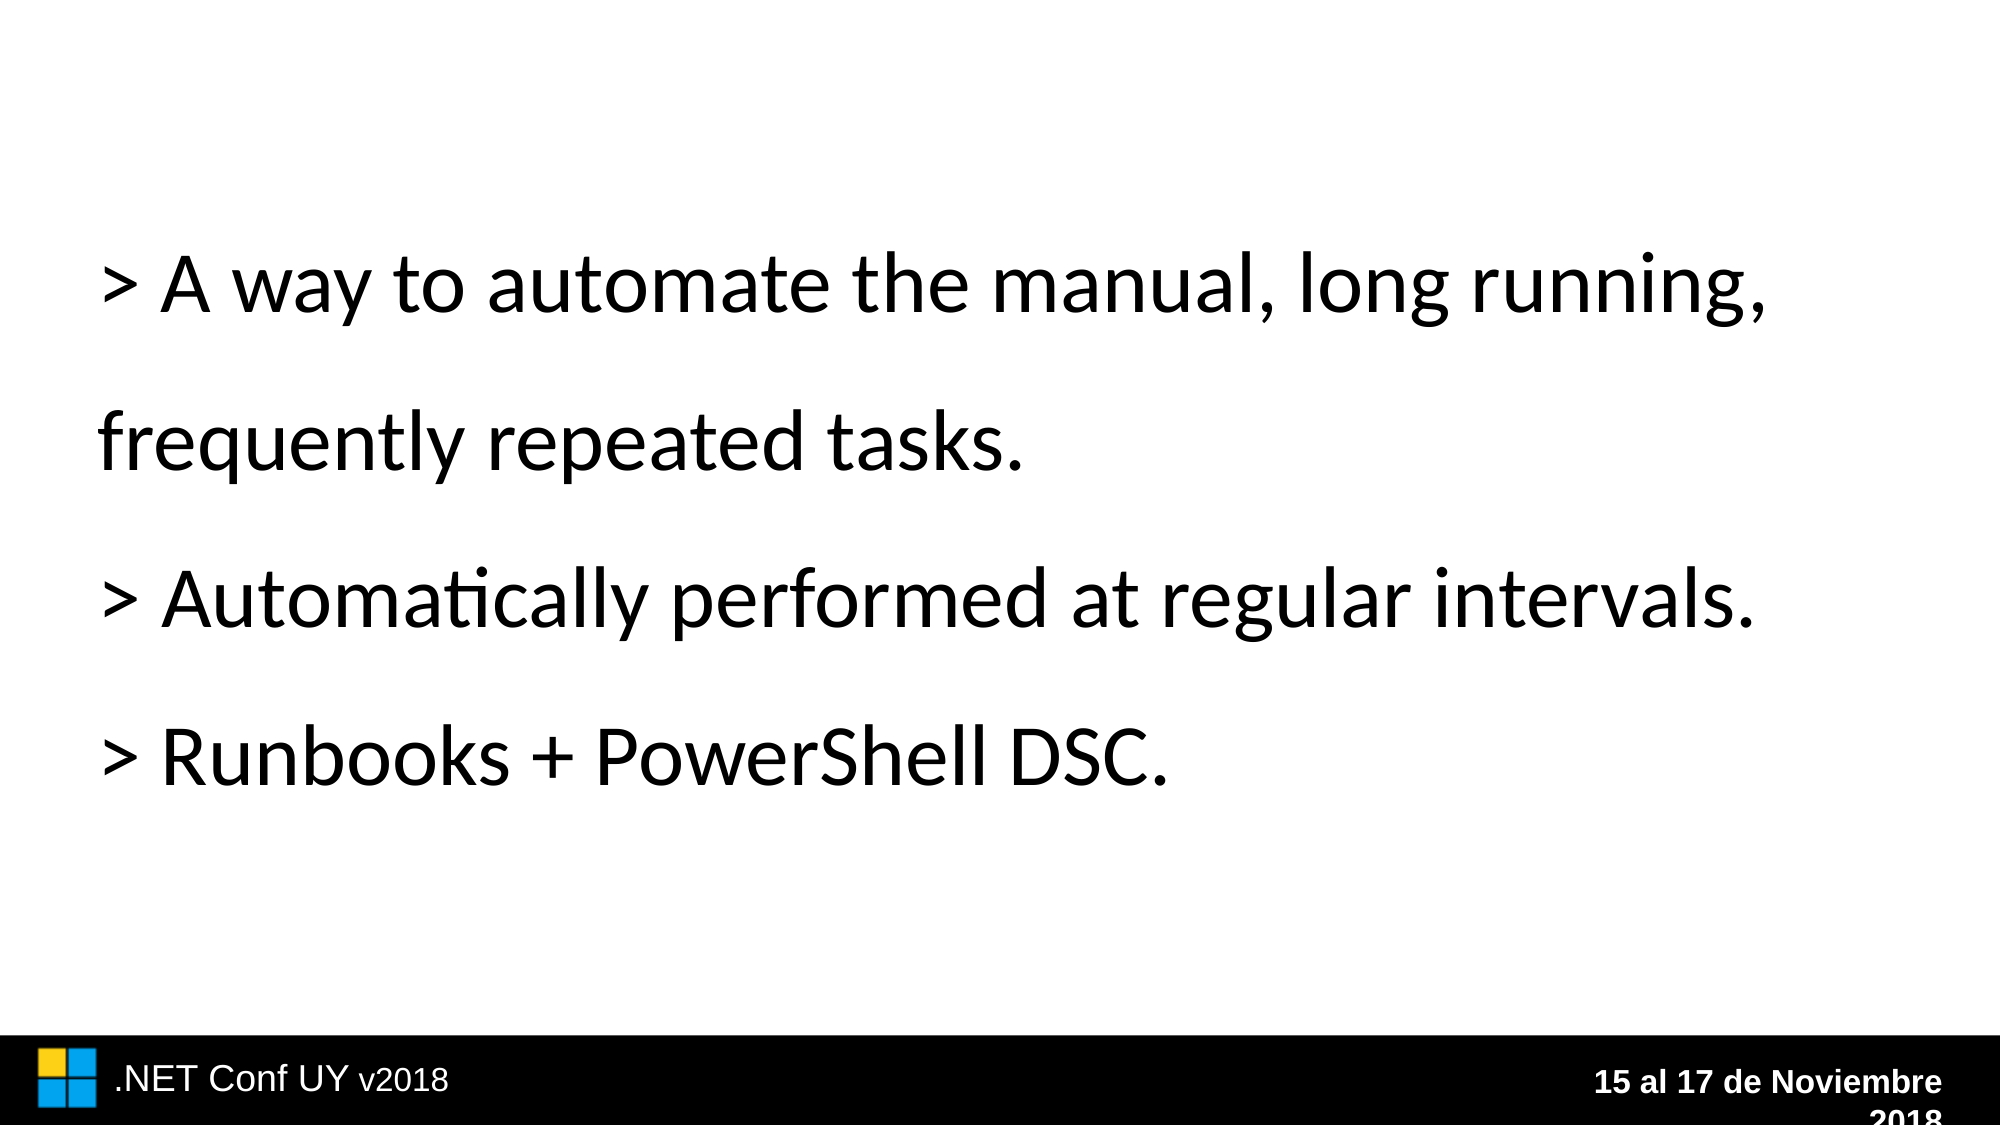

> A way to automate the manual, long running, frequently repeated tasks.
> Automatically performed at regular intervals.
> Runbooks + PowerShell DSC.